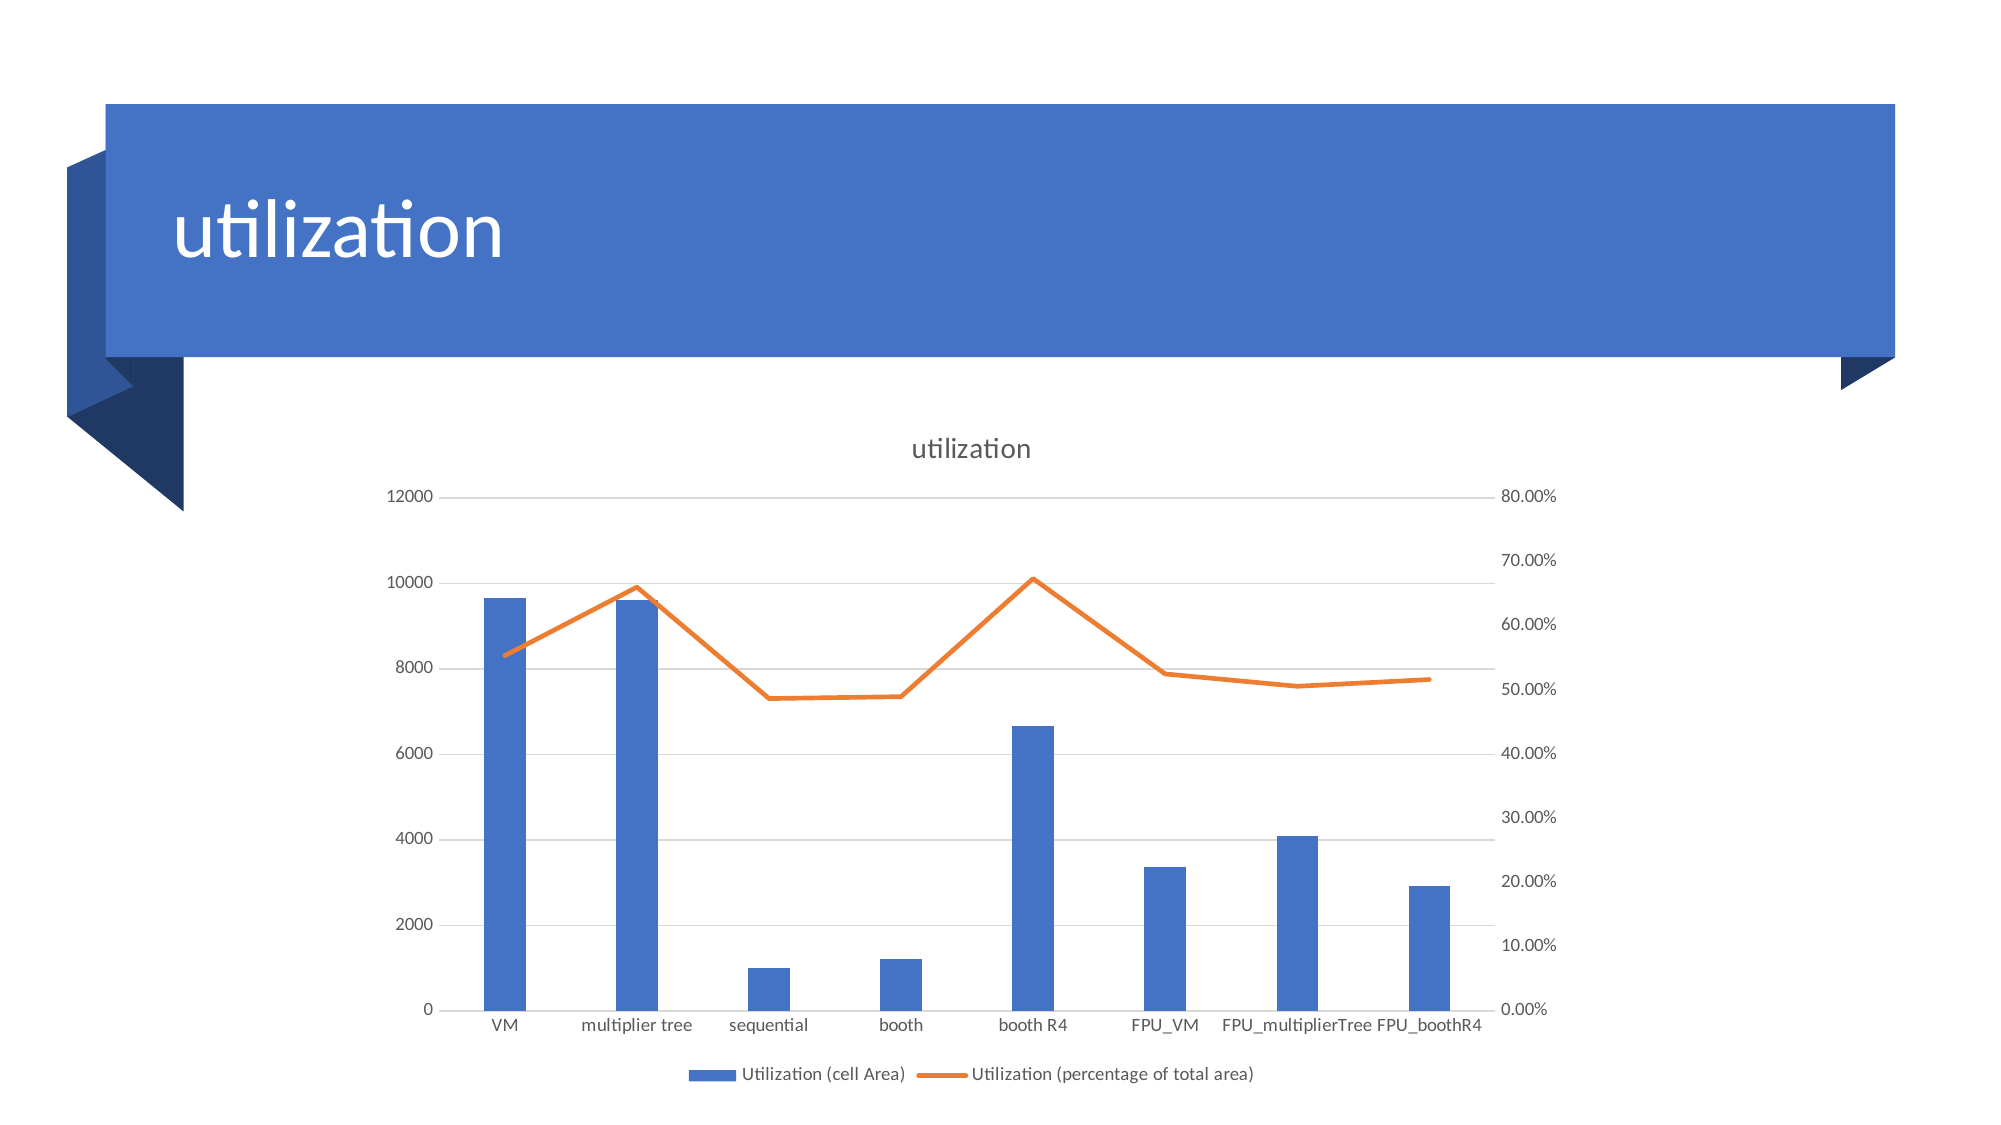

# utilization

### Chart: utilization

| Category | Utilization (cell Area) | Utilization (percentage of total area) |
|---|---|---|
| VM | 9649.95 | 0.554176 |
| multiplier tree | 9613.24 | 0.660997 |
| sequential | 1012.93 | 0.487268 |
| booth | 1207.64 | 0.490175 |
| booth R4 | 6667.82 | 0.674225 |
| FPU_VM | 3375.81 | 0.525681 |
| FPU_multiplierTree | 4094.27 | 0.506449 |
| FPU_boothR4 | 2923.61 | 0.516859 |